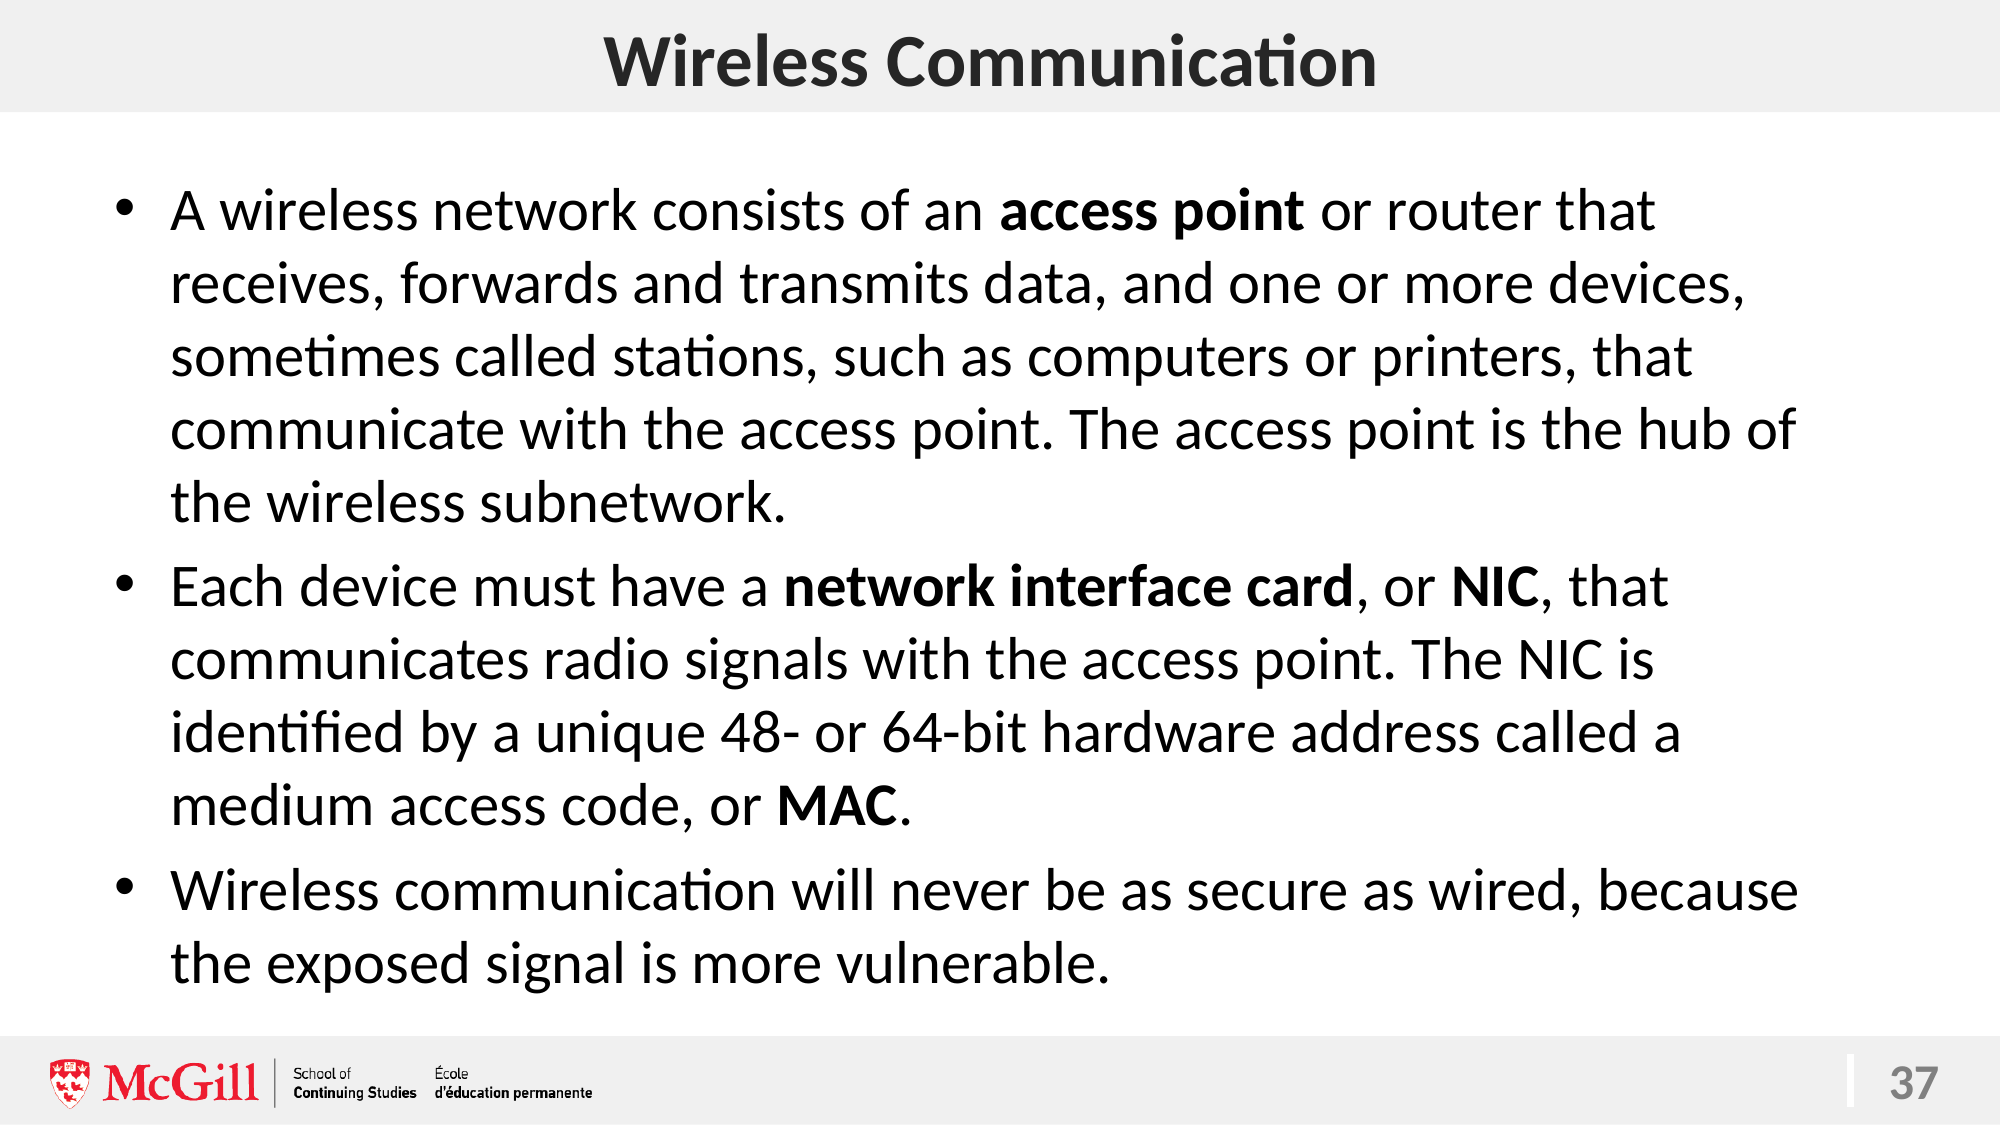

# Wireless Communication
37
A wireless network consists of an access point or router that receives, forwards and transmits data, and one or more devices, sometimes called stations, such as computers or printers, that communicate with the access point. The access point is the hub of the wireless subnetwork.
Each device must have a network interface card, or NIC, that communicates radio signals with the access point. The NIC is identified by a unique 48- or 64-bit hardware address called a medium access code, or MAC.
Wireless communication will never be as secure as wired, because the exposed signal is more vulnerable.